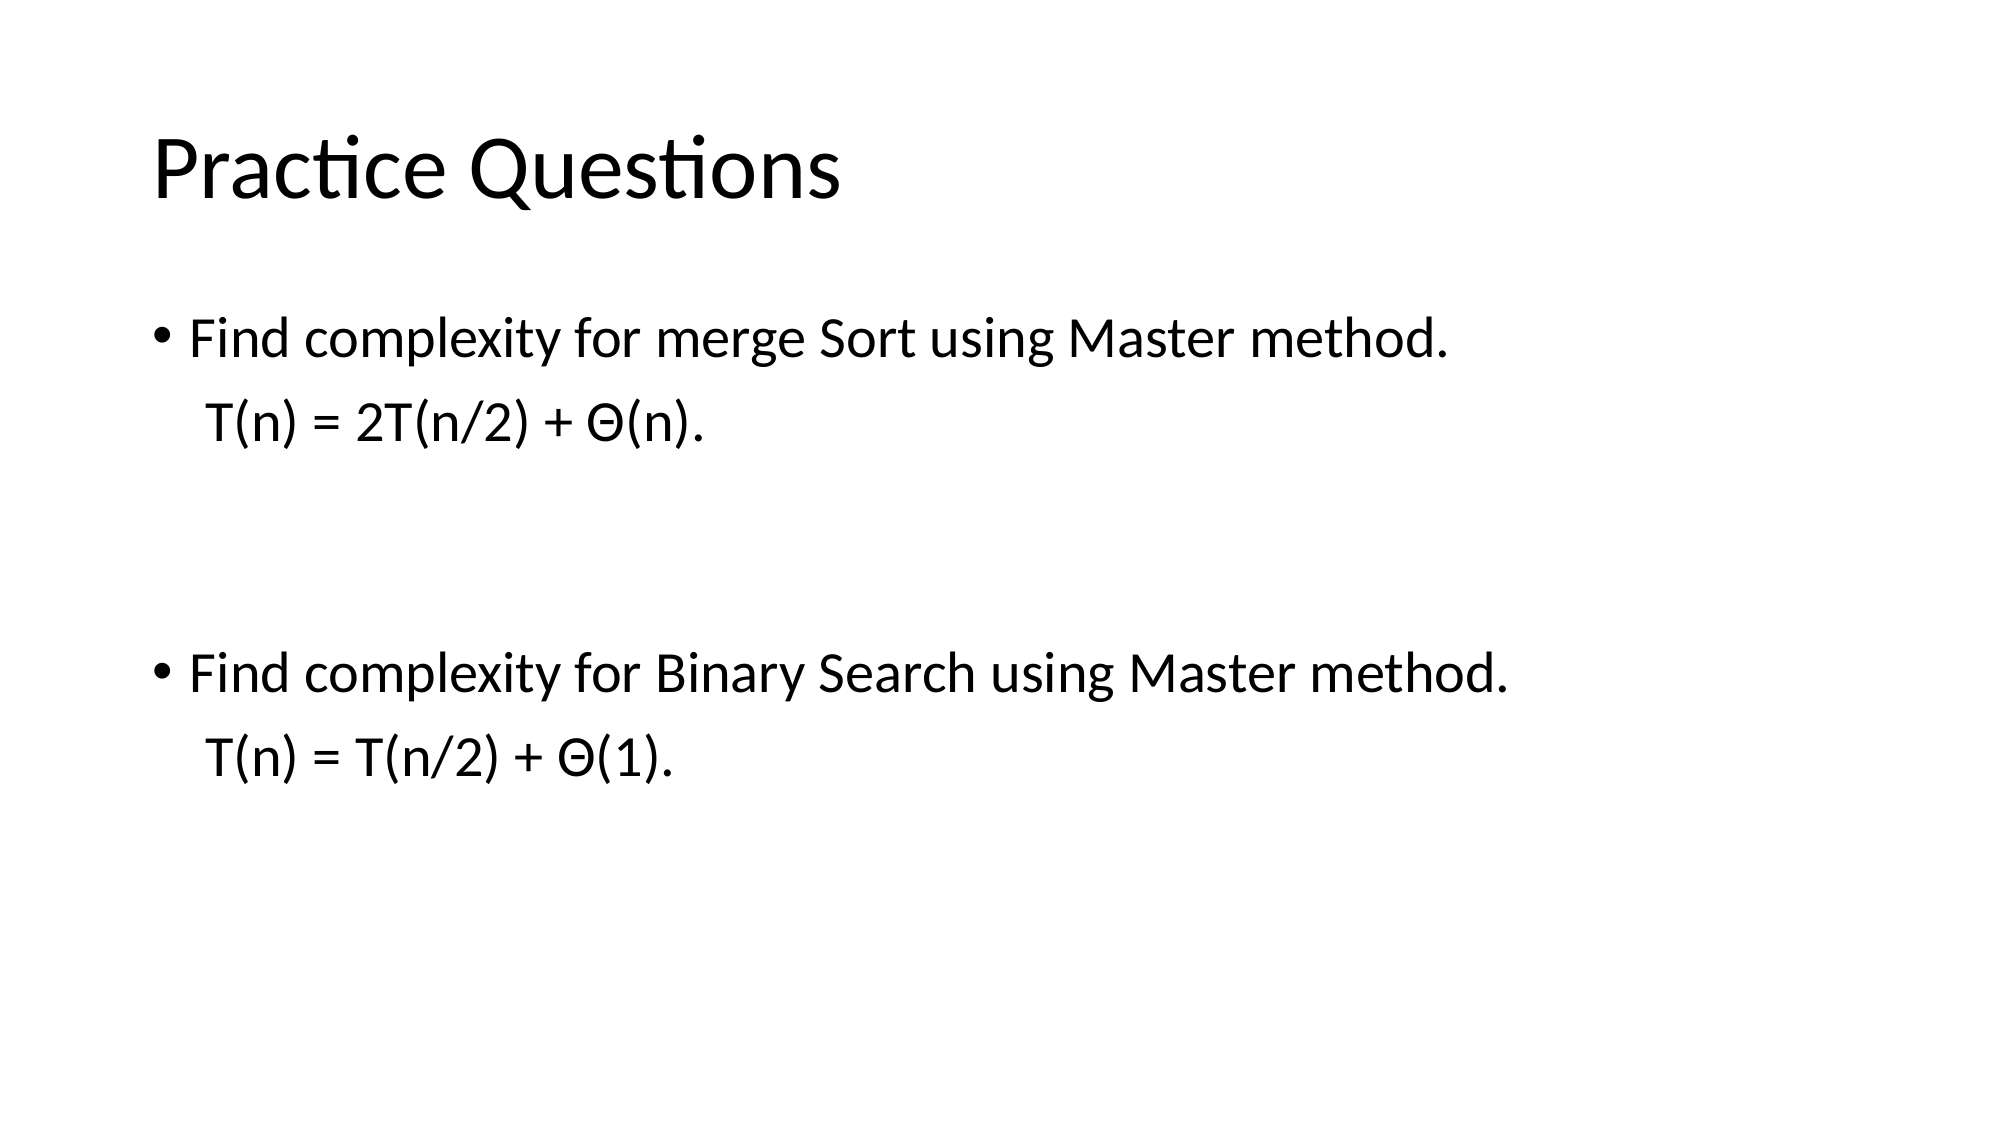

# Practice Questions
Find complexity for merge Sort using Master method.
    T(n) = 2T(n/2) + Θ(n).

Find complexity for Binary Search using Master method.
    T(n) = T(n/2) + Θ(1).